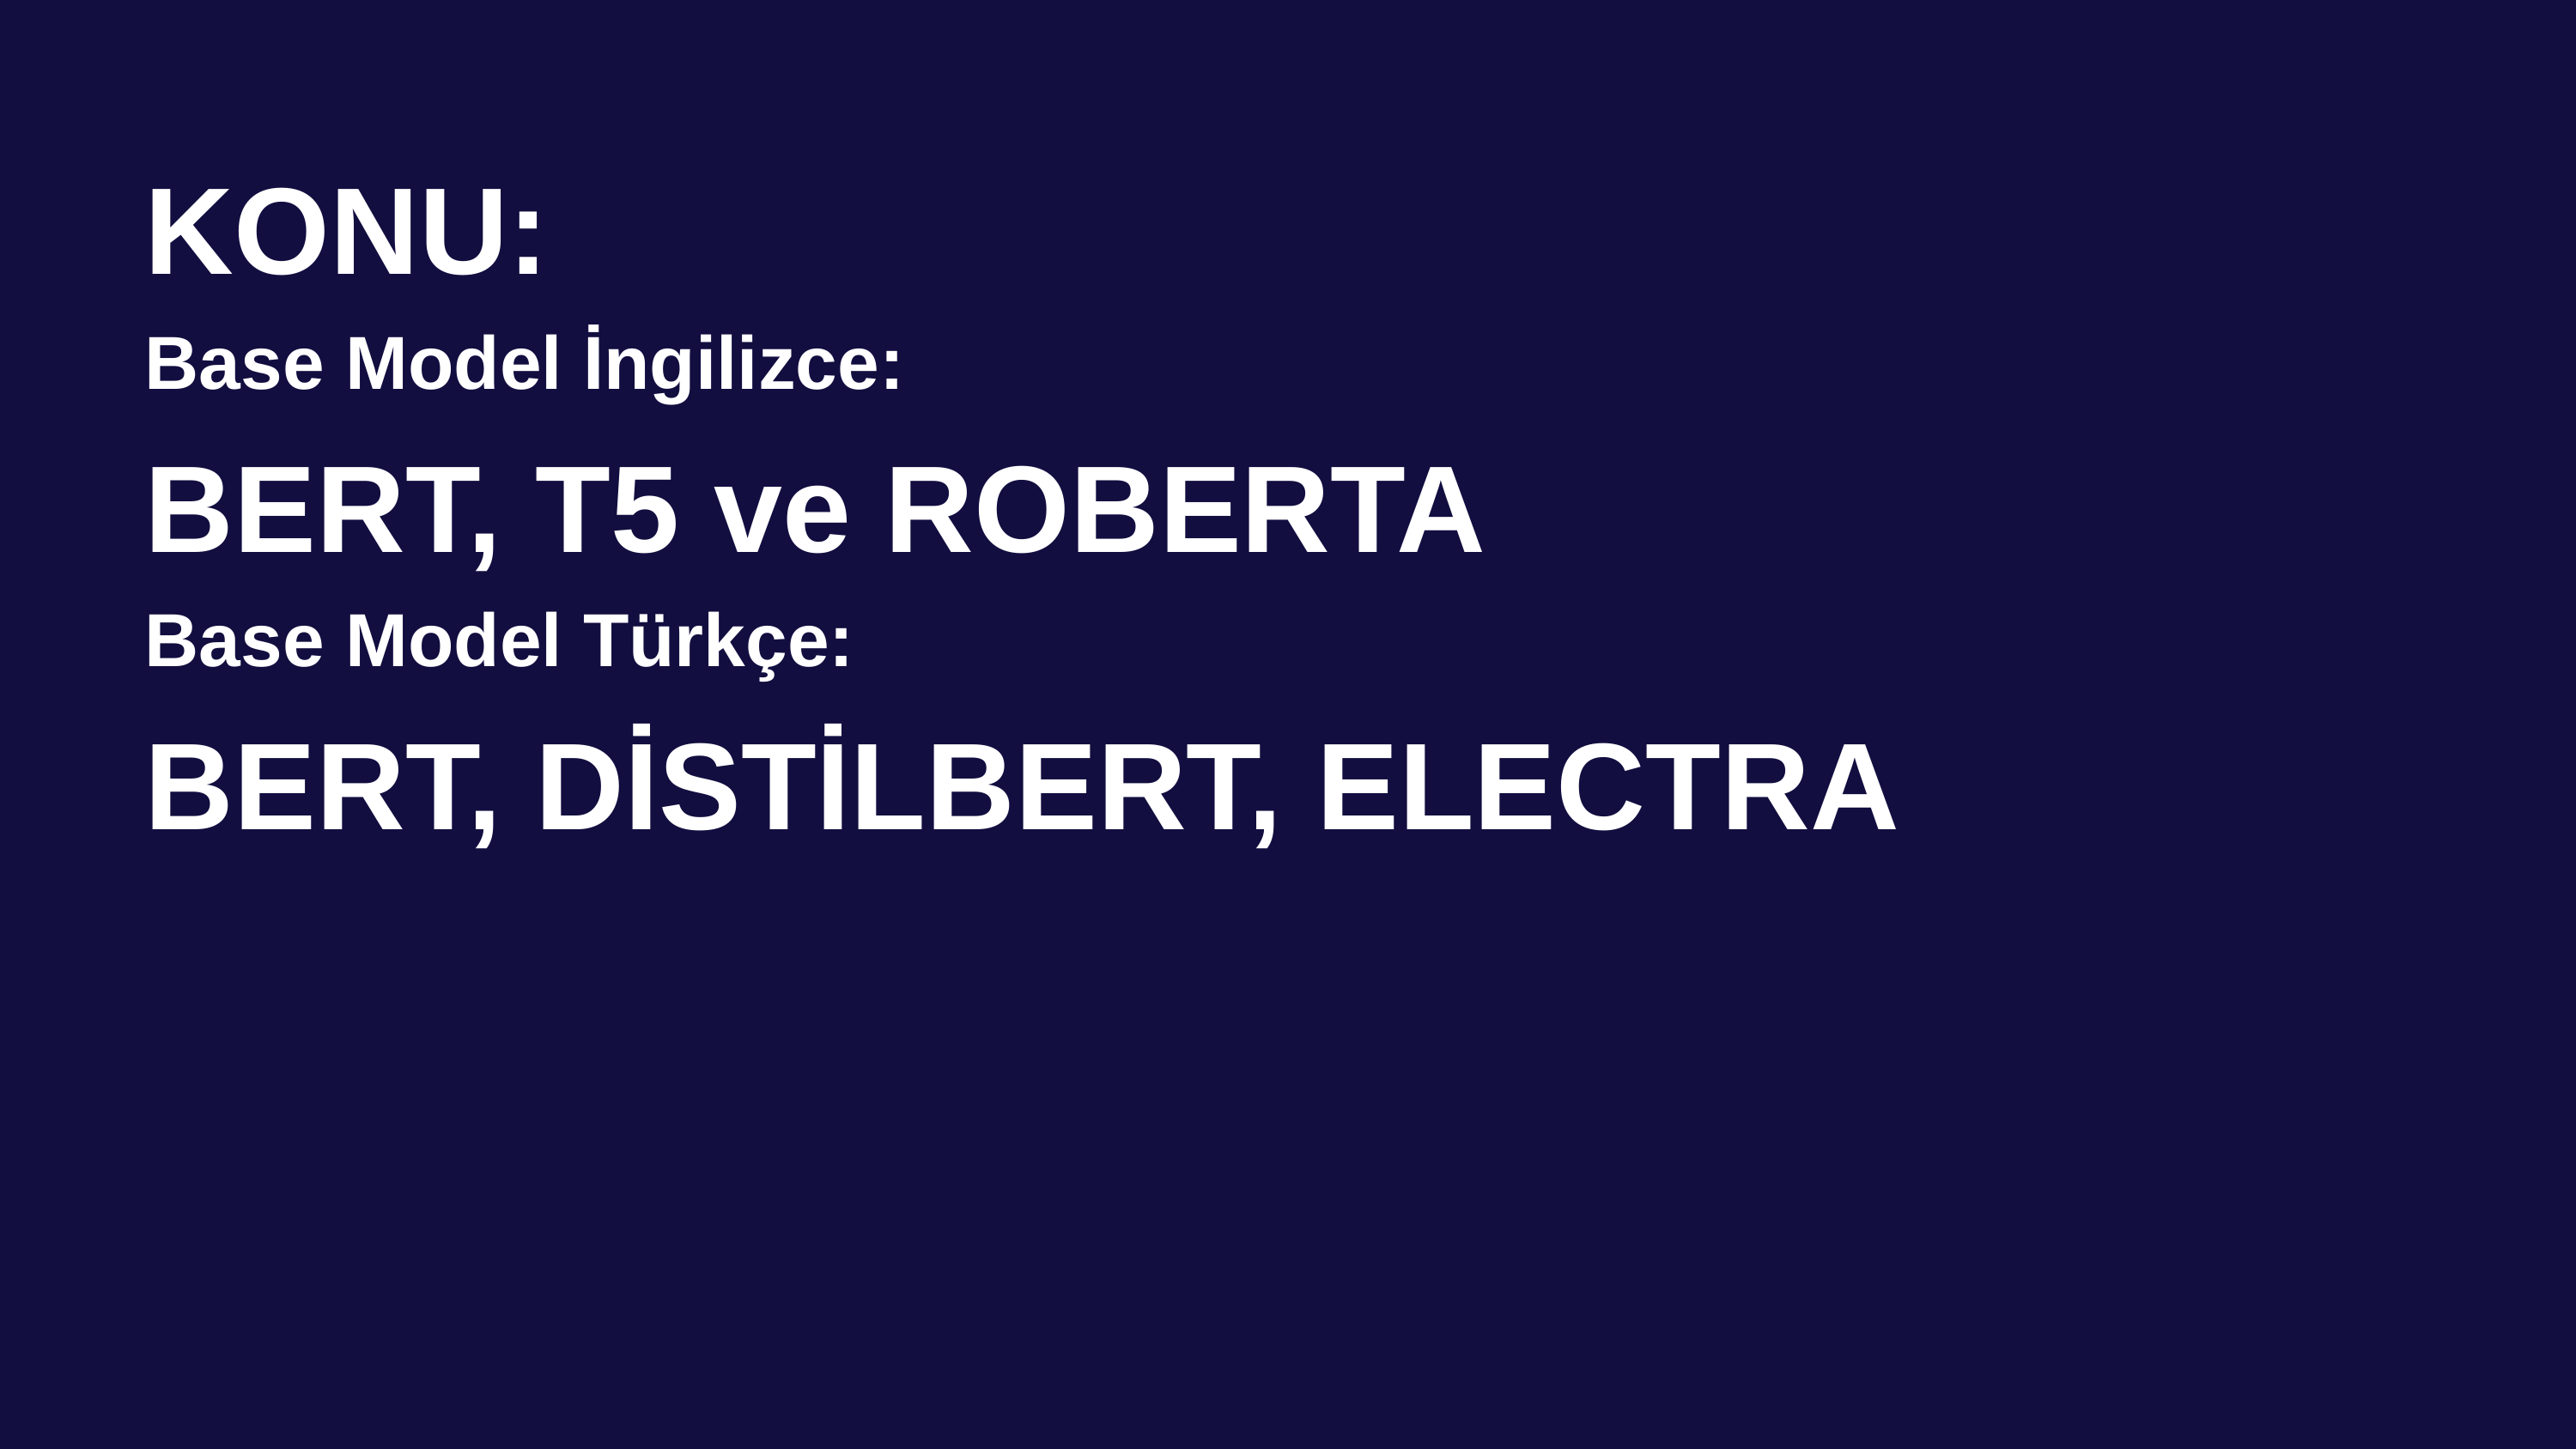

KONU:
Base Model İngilizce:
BERT, T5 ve ROBERTA
Base Model Türkçe:
BERT, DİSTİLBERT, ELECTRA